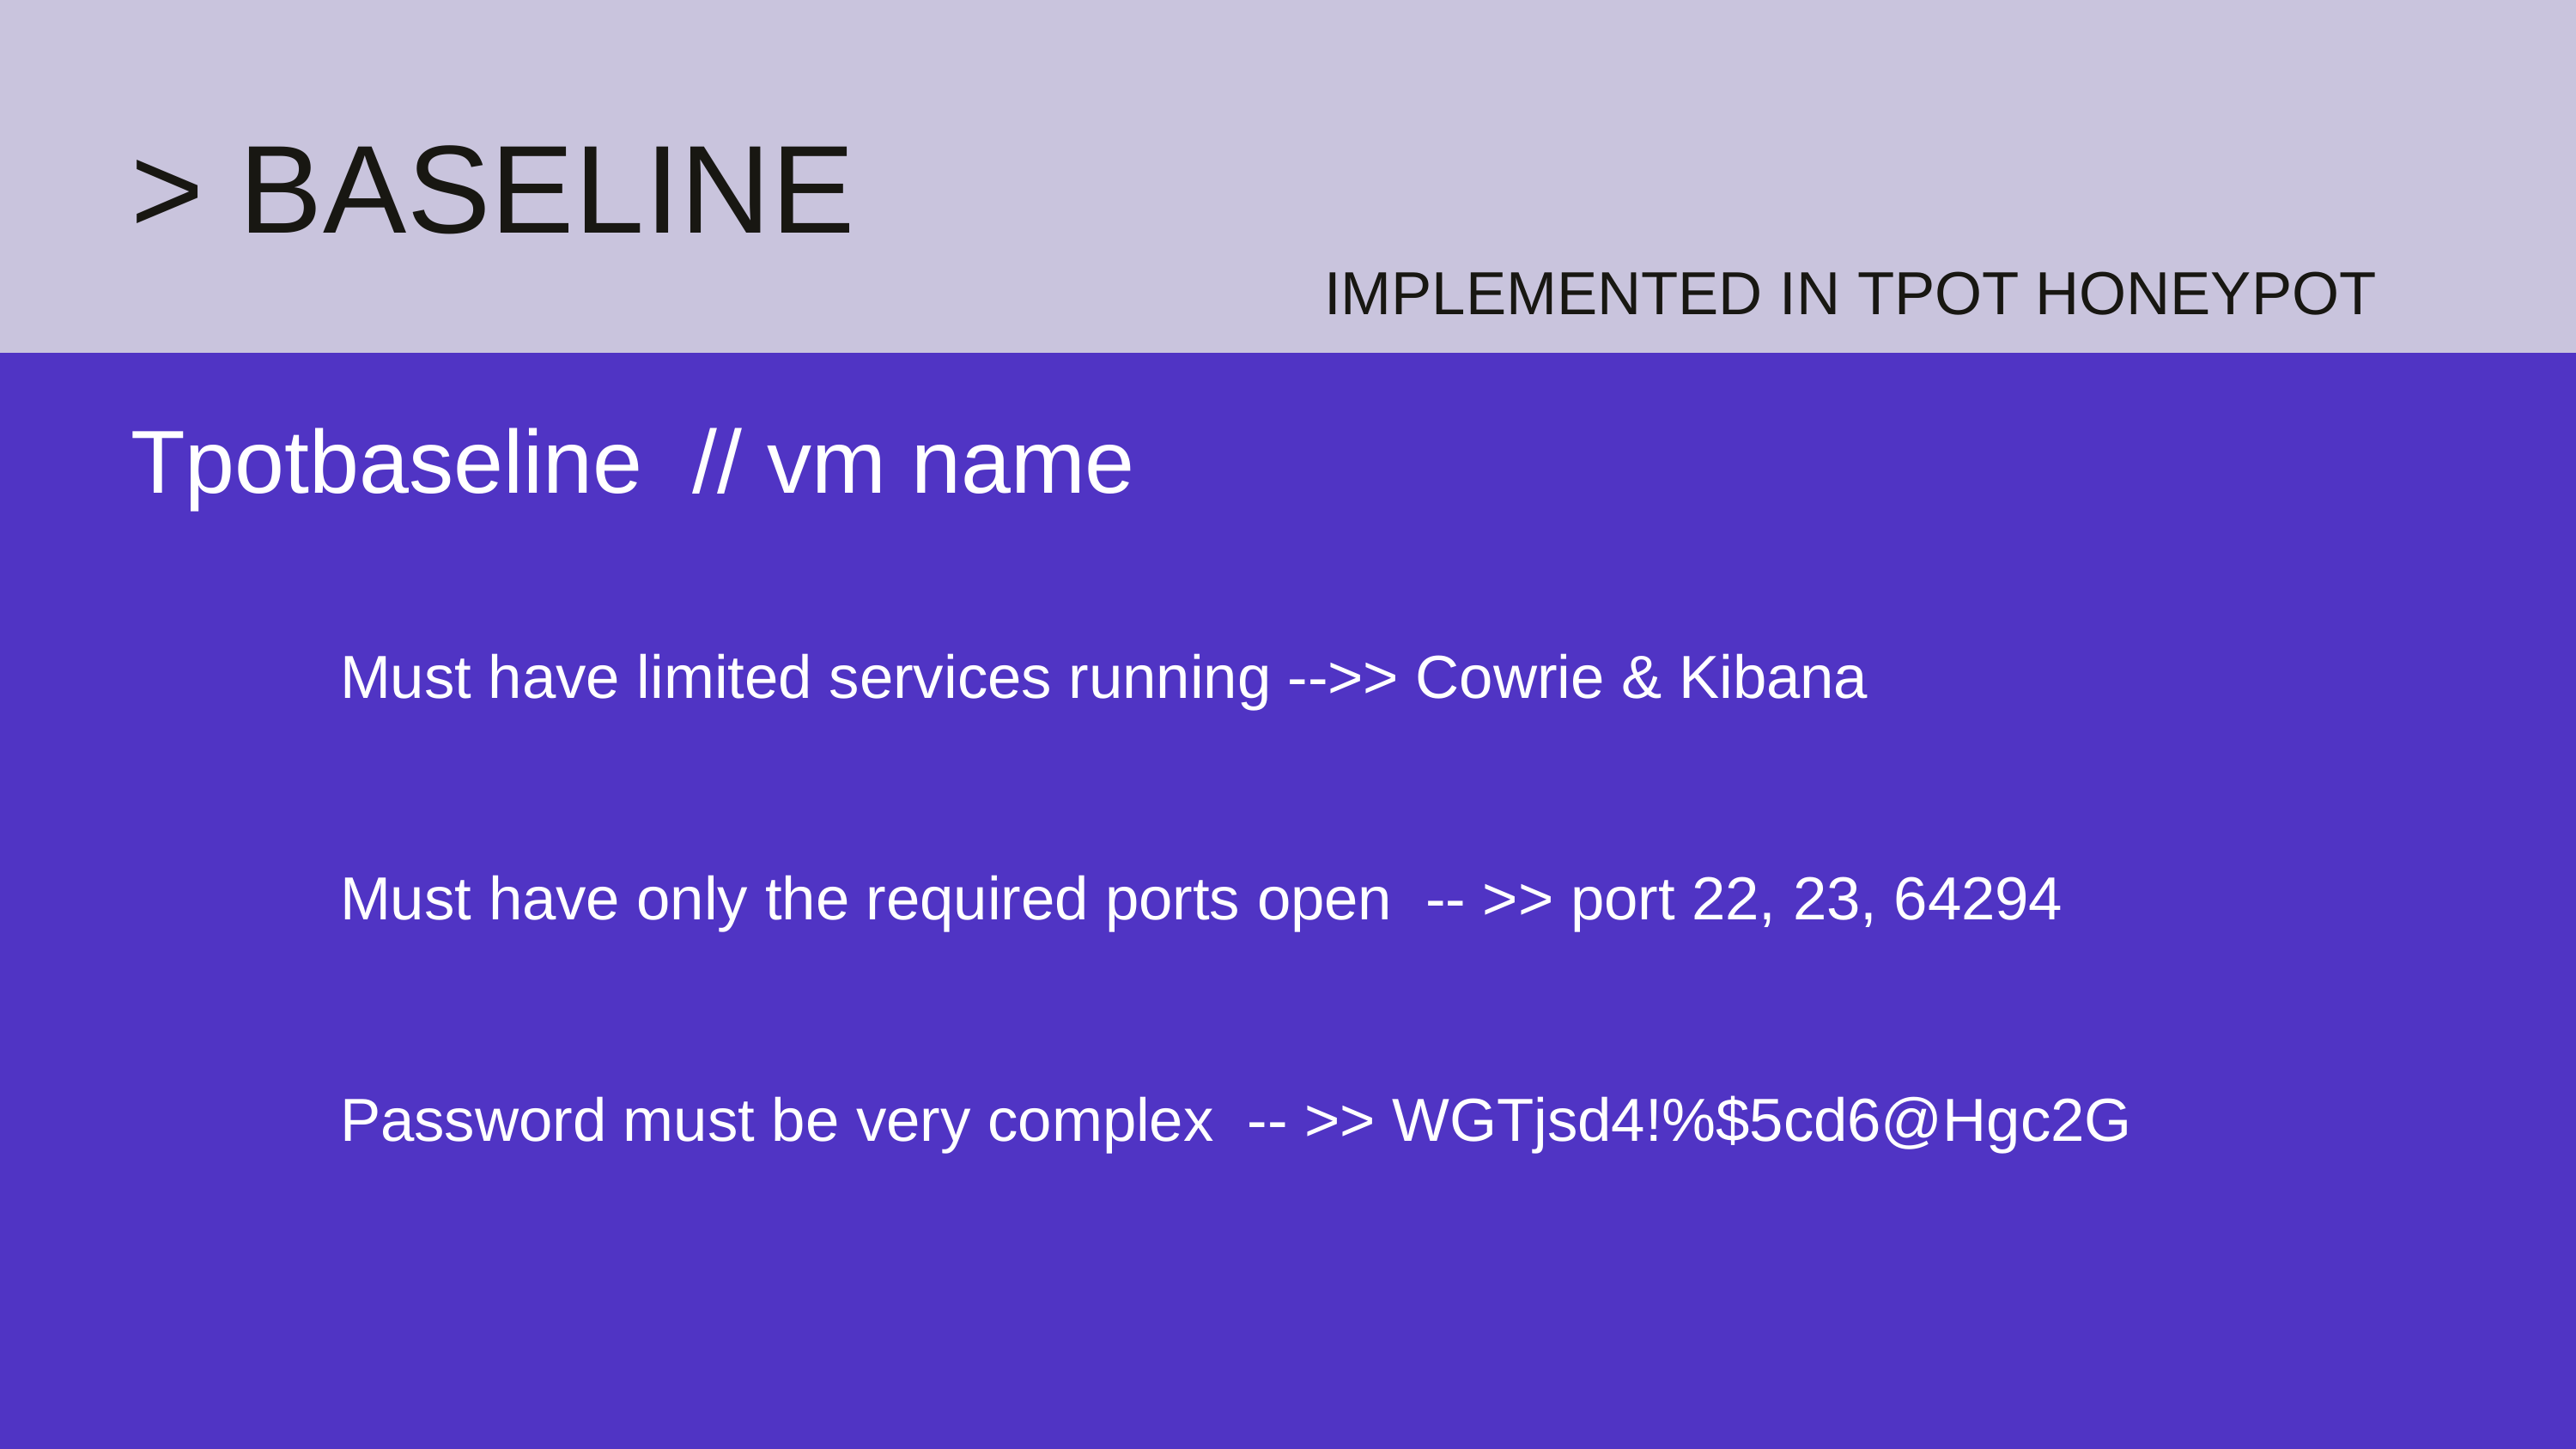

> BASELINE
IMPLEMENTED IN TPOT HONEYPOT
Tpotbaseline  // vm name
Must have limited services running -->> Cowrie & Kibana
Must have only the required ports open  -- >> port 22, 23, 64294
Password must be very complex  -- >> WGTjsd4!%$5cd6@Hgc2G